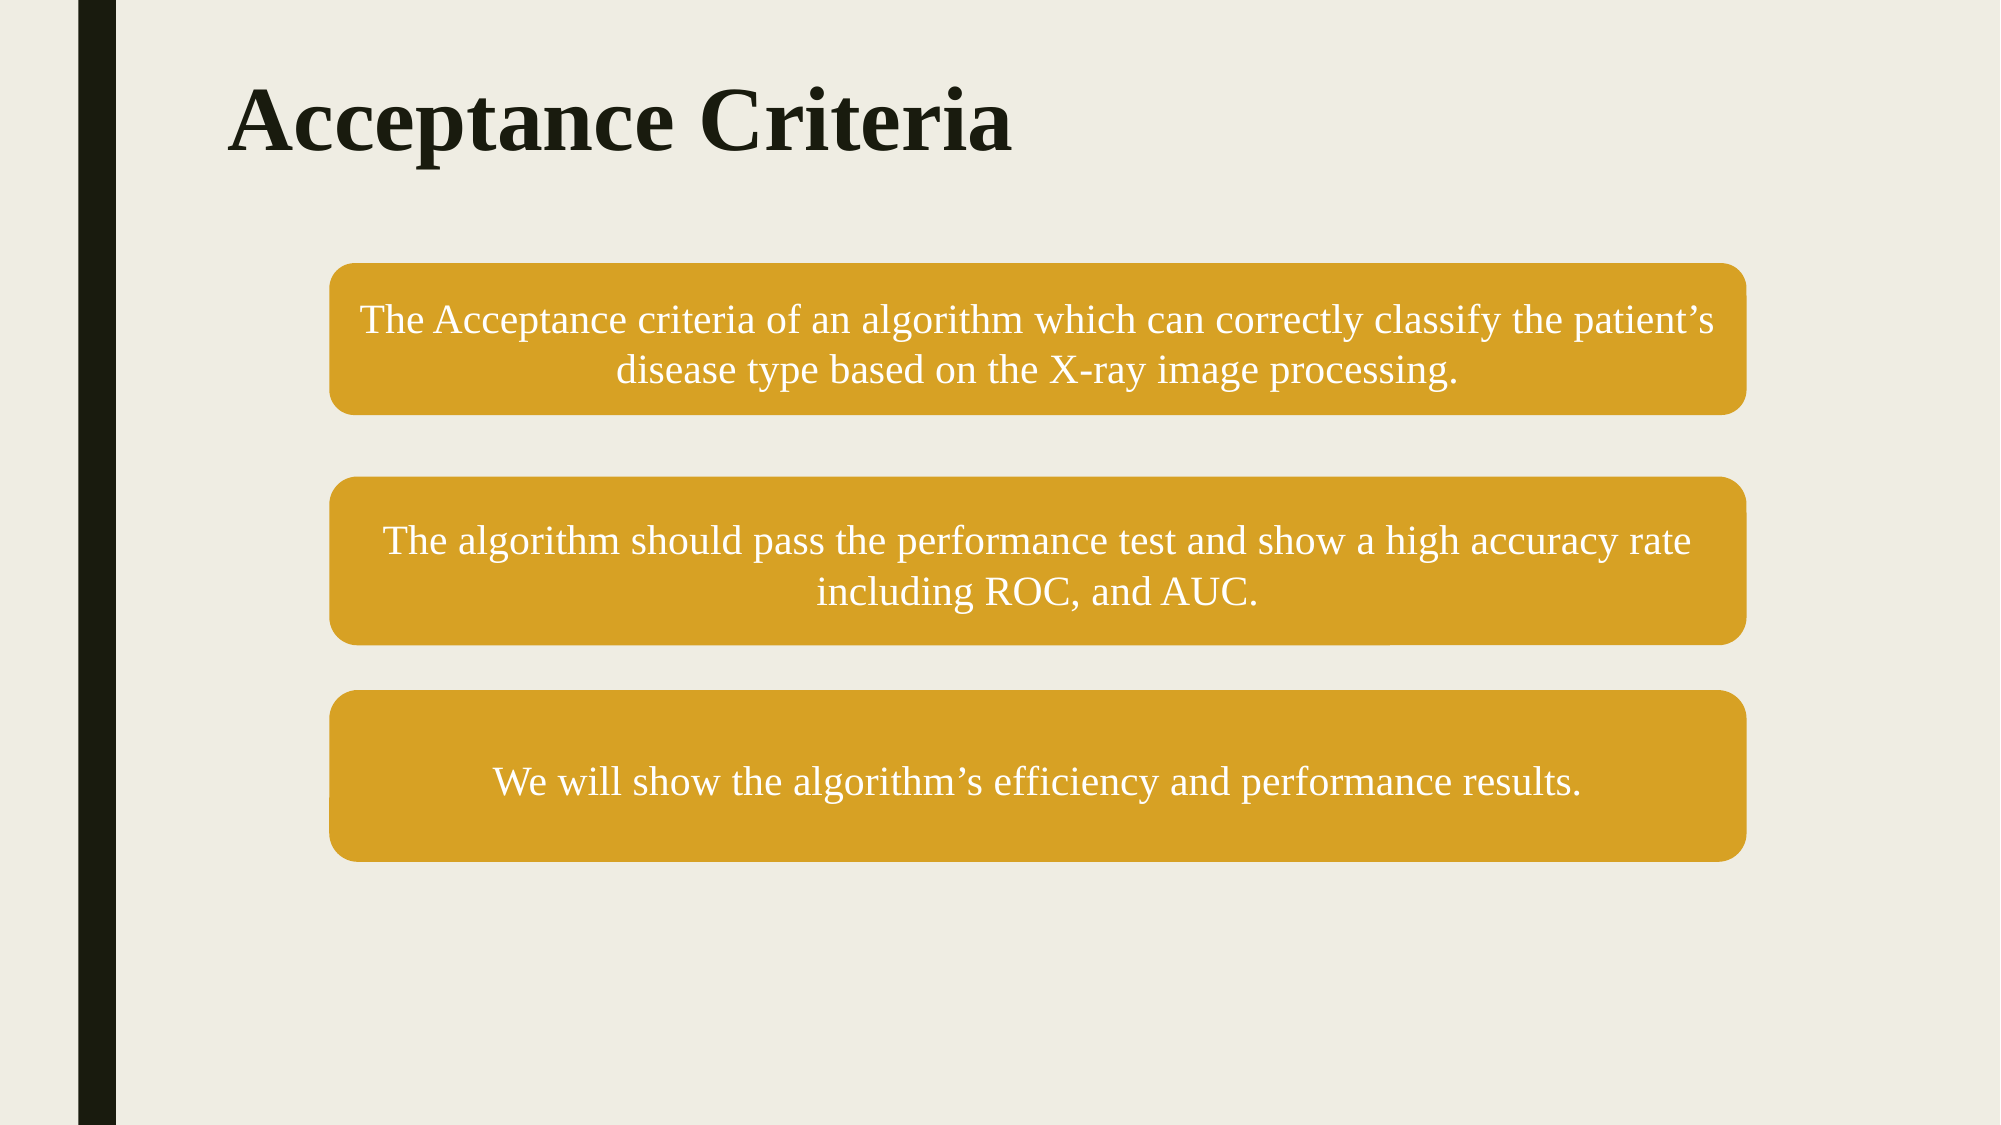

# Acceptance Criteria

The Acceptance criteria of an algorithm which can correctly classify the patient’s disease type based on the X-ray image processing.

The algorithm should pass the performance test and show a high accuracy rate including ROC, and AUC.

We will show the algorithm’s efficiency and performance results.